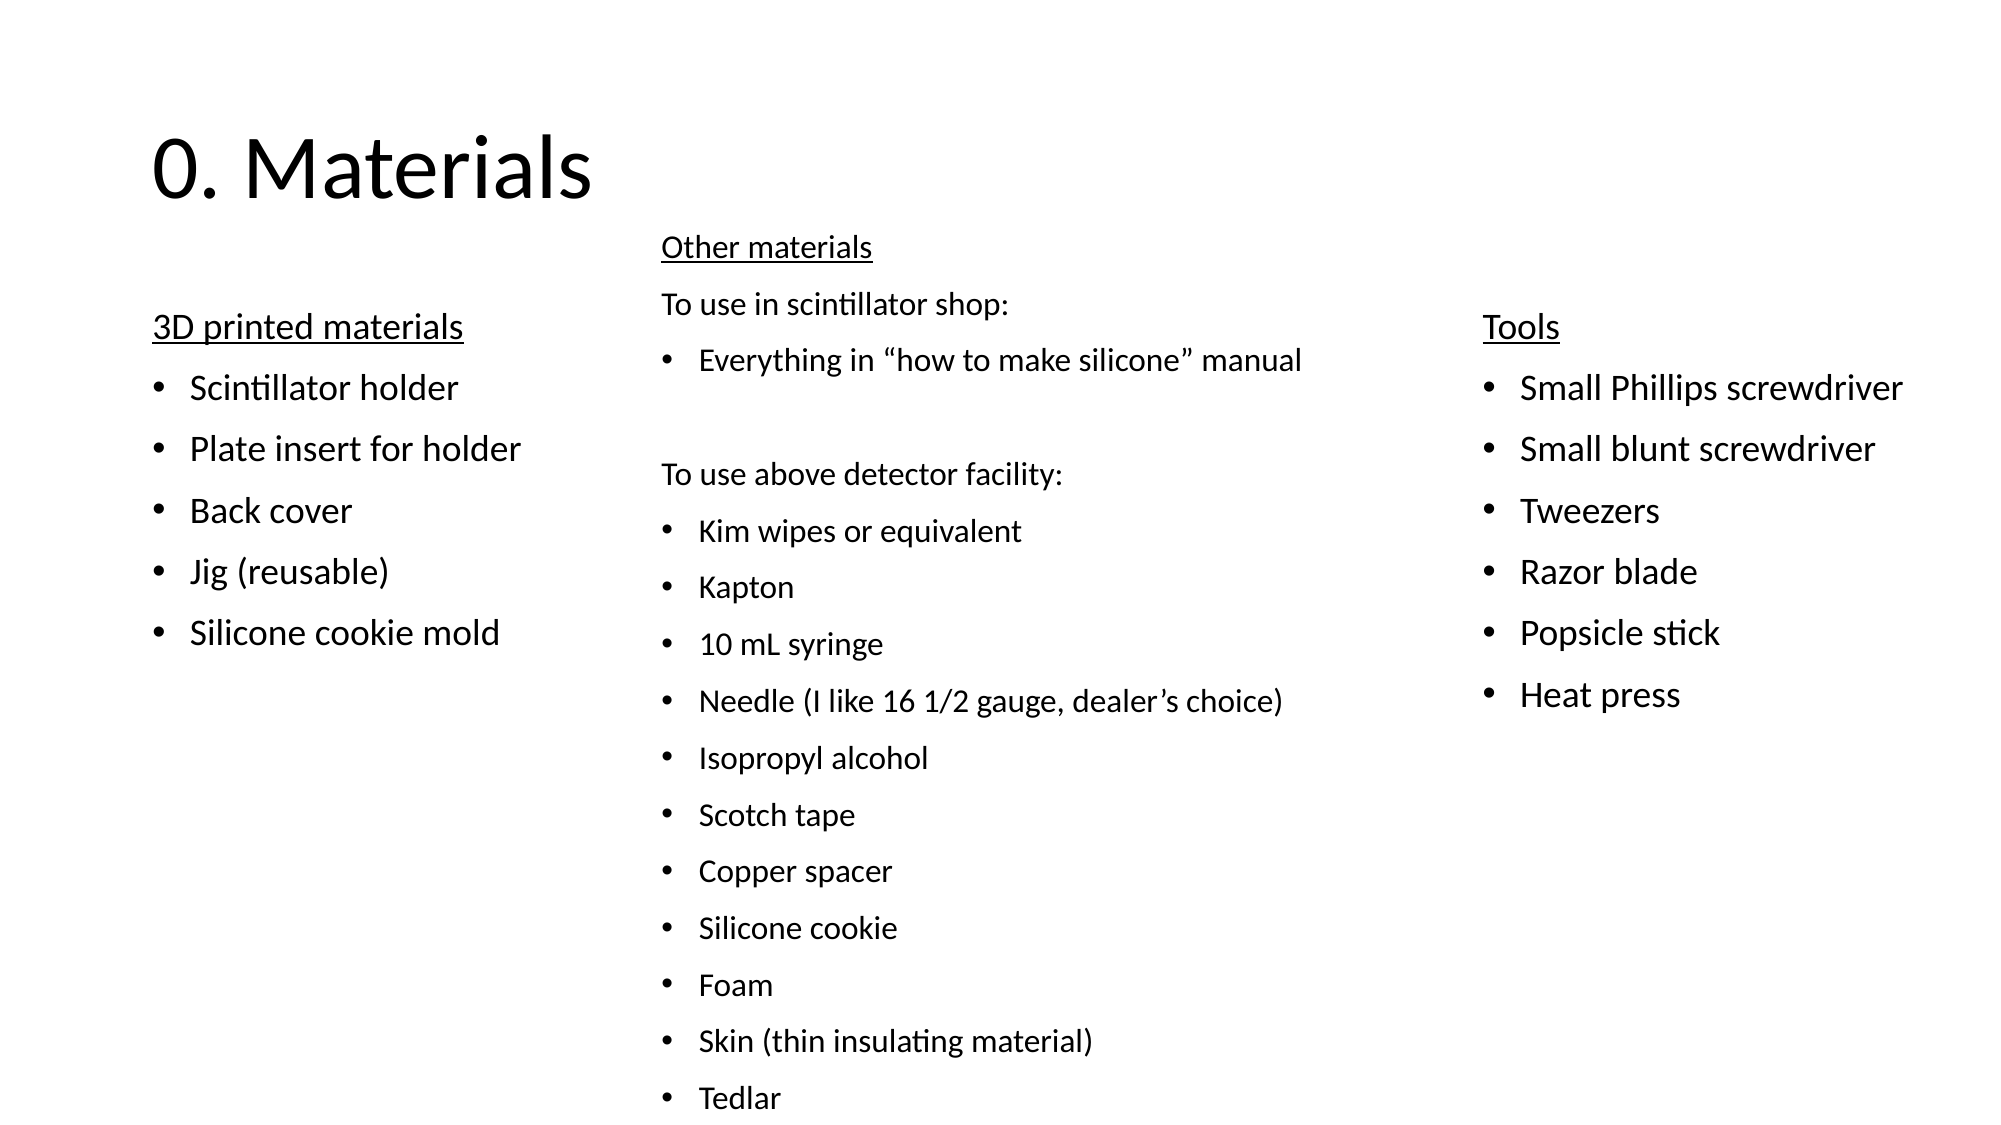

# 0. Materials
Other materials
To use in scintillator shop:
Everything in “how to make silicone” manual

To use above detector facility:
Kim wipes or equivalent
Kapton
10 mL syringe
Needle (I like 16 1/2 gauge, dealer’s choice)
Isopropyl alcohol
Scotch tape
Copper spacer
Silicone cookie
Foam
Skin (thin insulating material)
Tedlar
Tools
Small Phillips screwdriver
Small blunt screwdriver
Tweezers
Razor blade
Popsicle stick
Heat press
3D printed materials
Scintillator holder
Plate insert for holder
Back cover
Jig (reusable)
Silicone cookie mold